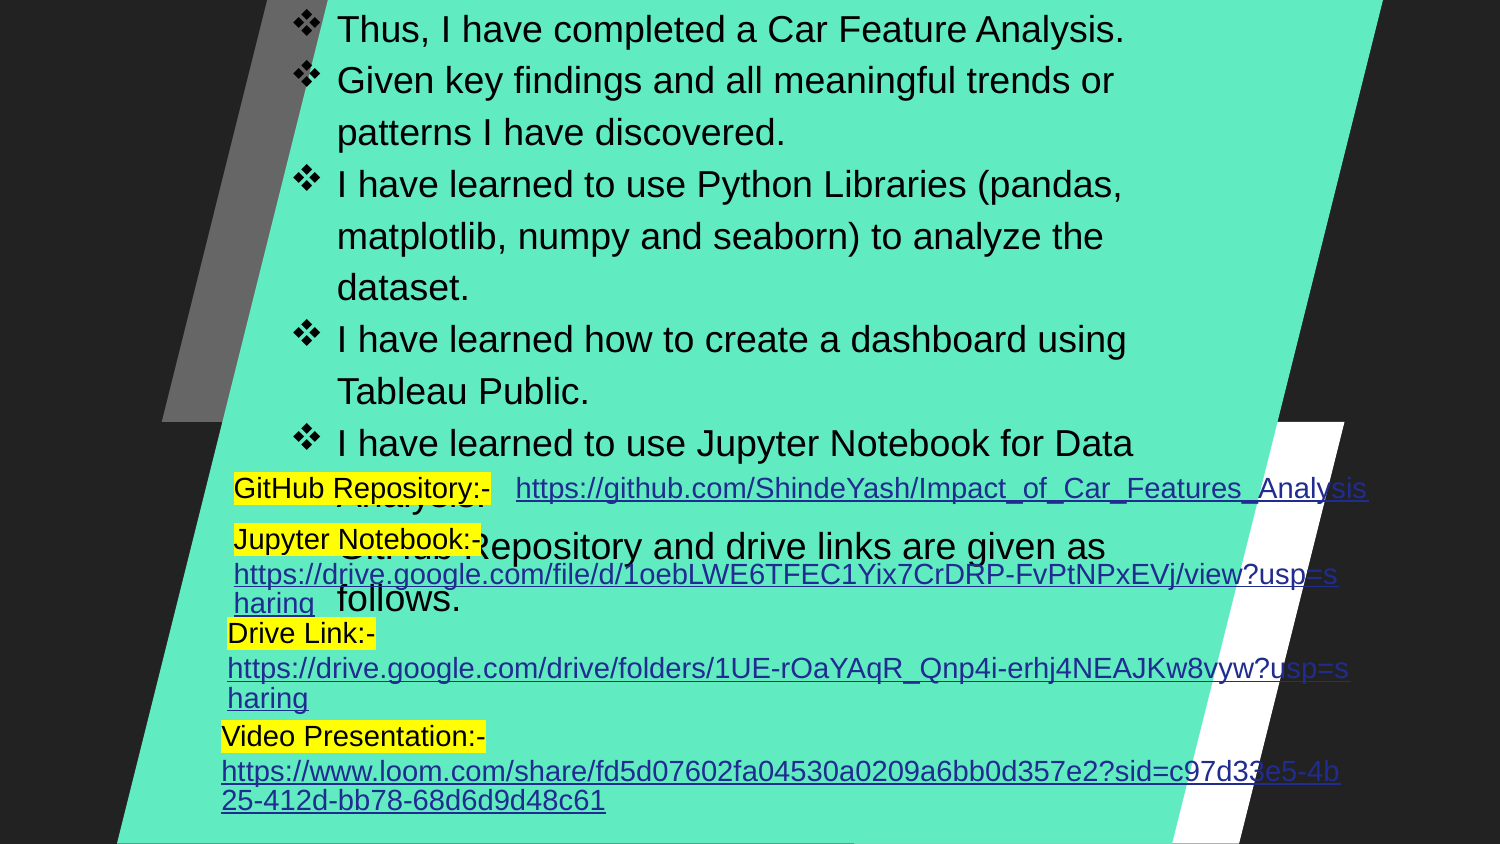

Thus, I have completed a Car Feature Analysis.
Given key findings and all meaningful trends or patterns I have discovered.
I have learned to use Python Libraries (pandas, matplotlib, numpy and seaborn) to analyze the dataset.
I have learned how to create a dashboard using Tableau Public.
I have learned to use Jupyter Notebook for Data Analysis.
GitHub Repository and drive links are given as follows.
GitHub Repository:-   https://github.com/ShindeYash/Impact_of_Car_Features_Analysis
Jupyter Notebook:-   https://drive.google.com/file/d/1oebLWE6TFEC1Yix7CrDRP-FvPtNPxEVj/view?usp=sharing
Drive Link:-  https://drive.google.com/drive/folders/1UE-rOaYAqR_Qnp4i-erhj4NEAJKw8vyw?usp=sharing
Video Presentation:-https://www.loom.com/share/fd5d07602fa04530a0209a6bb0d357e2?sid=c97d33e5-4b25-412d-bb78-68d6d9d48c61